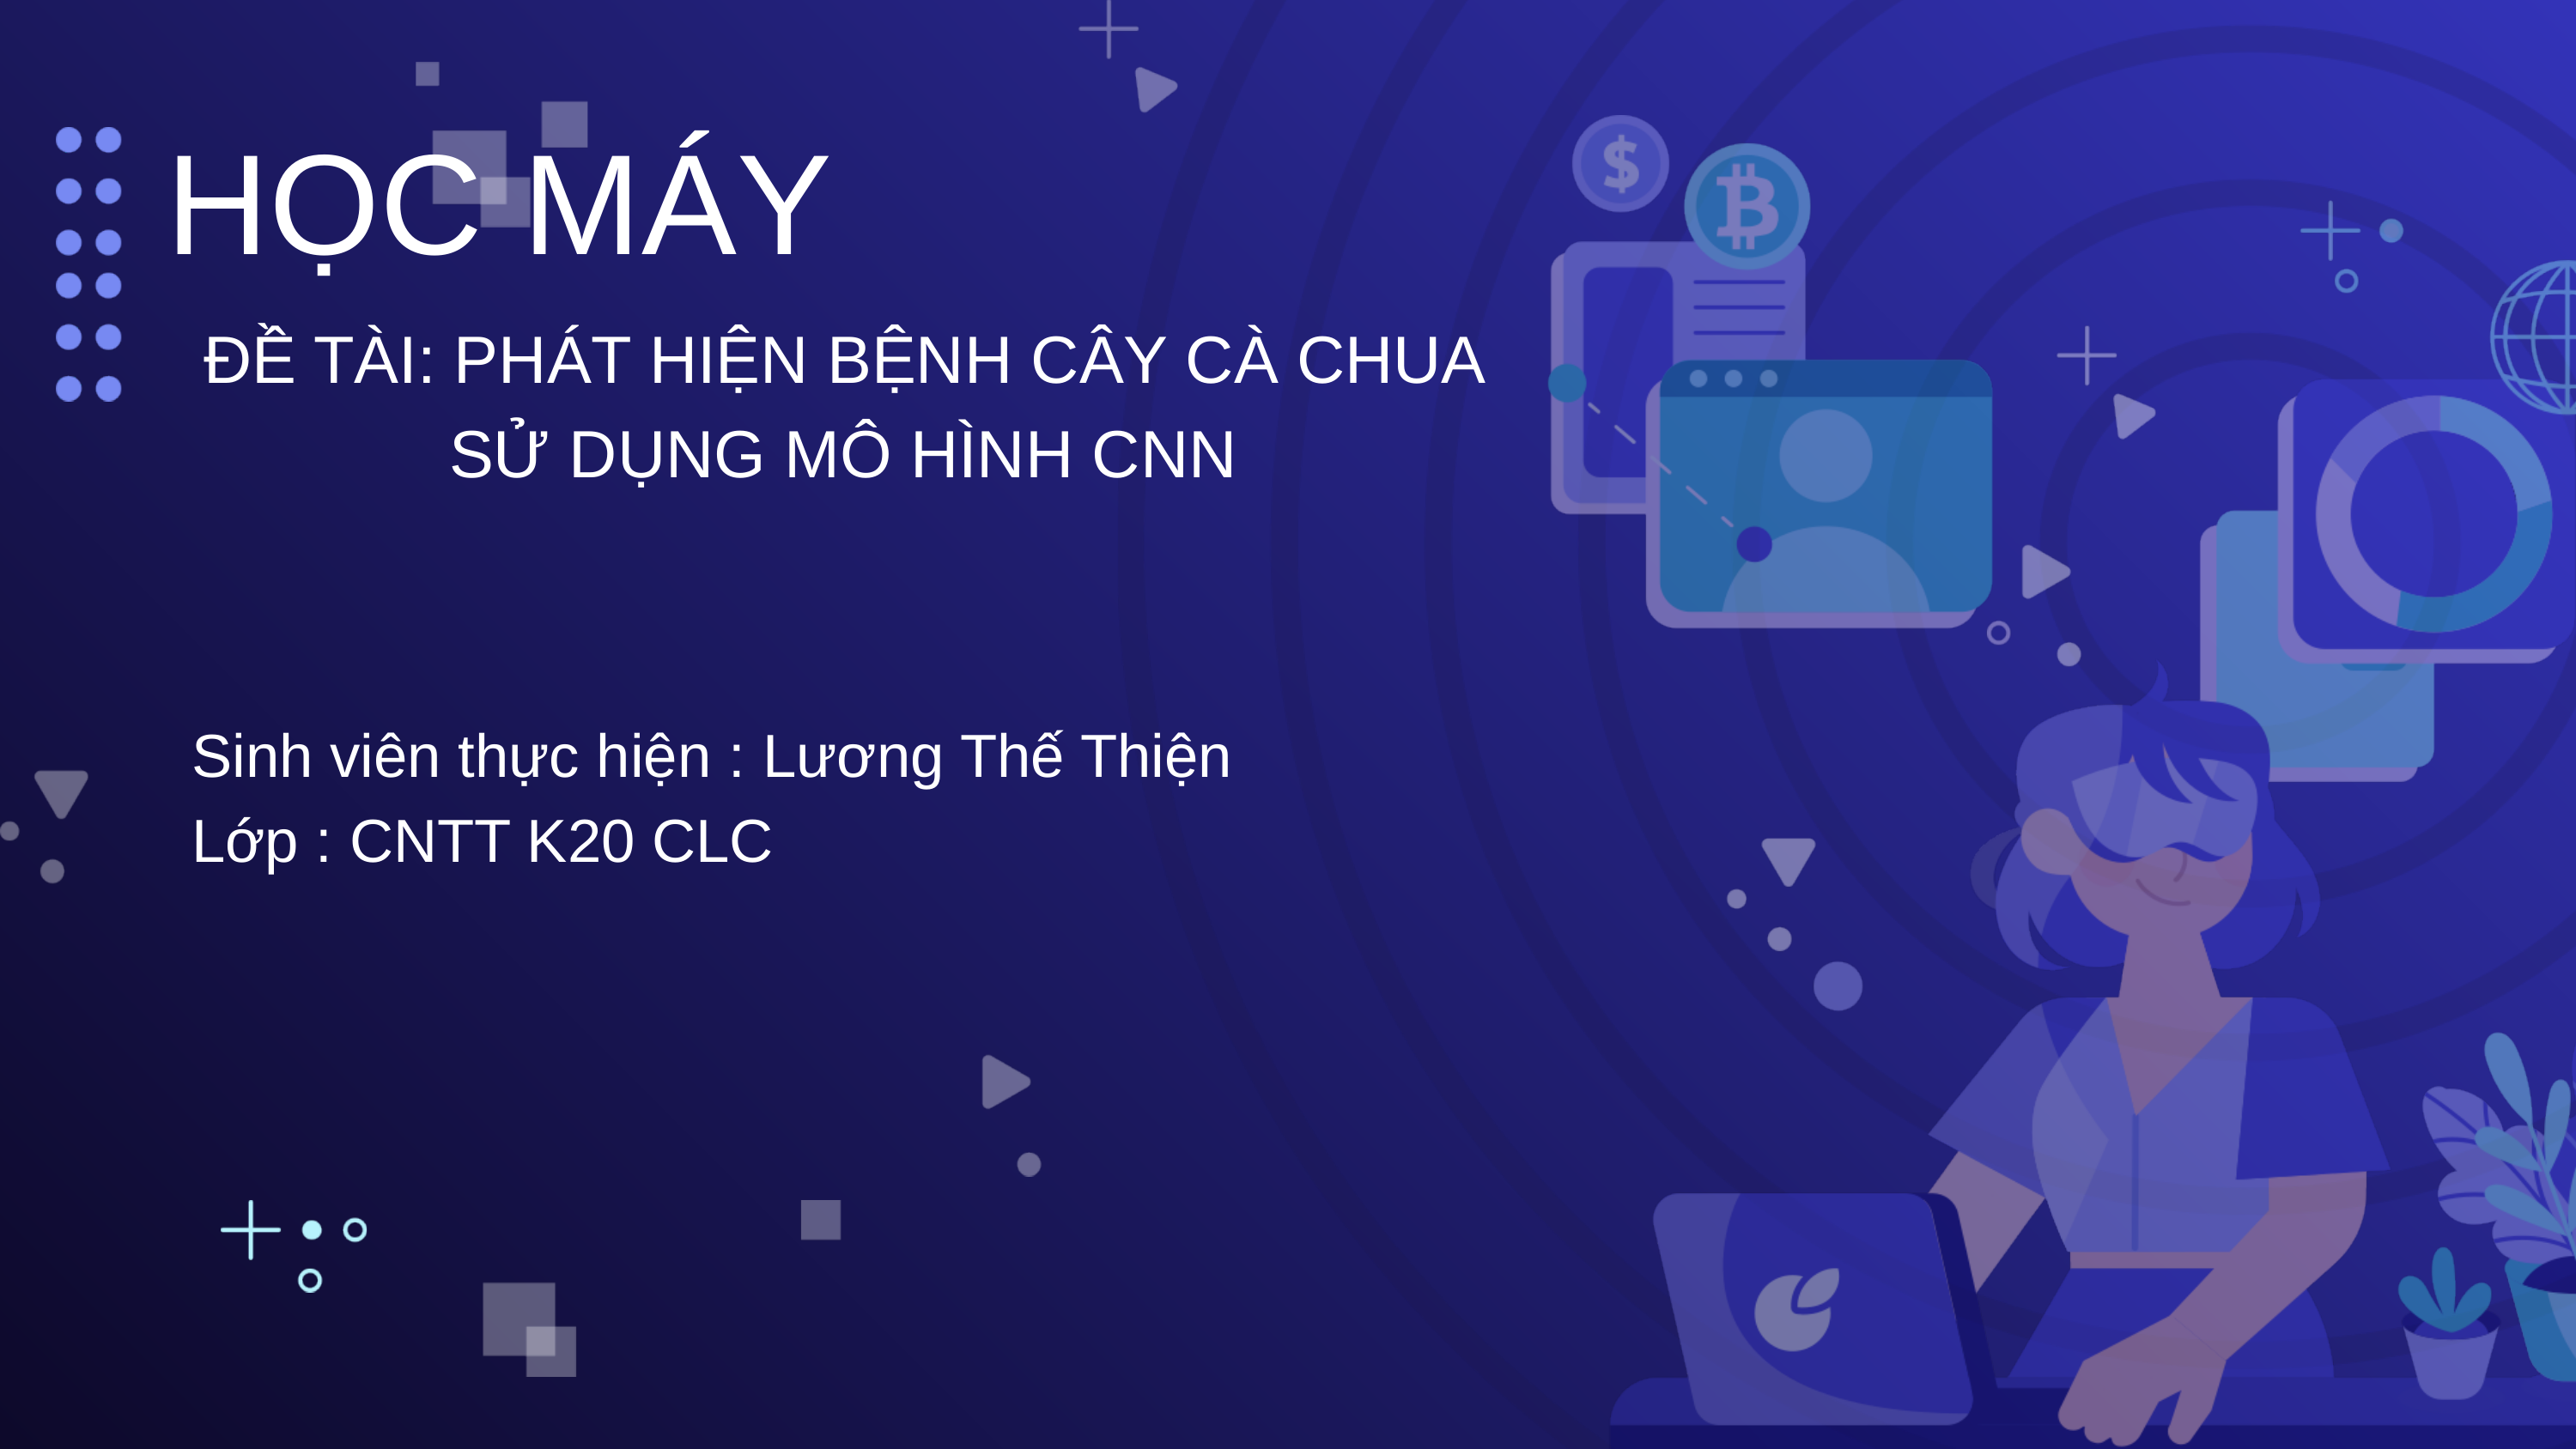

HỌC MÁY

ĐỀ TÀI: PHÁT HIỆN BỆNH CÂY CÀ CHUA SỬ DỤNG MÔ HÌNH CNN
Sinh viên thực hiện : Lương Thế Thiện
Lớp : CNTT K20 CLC